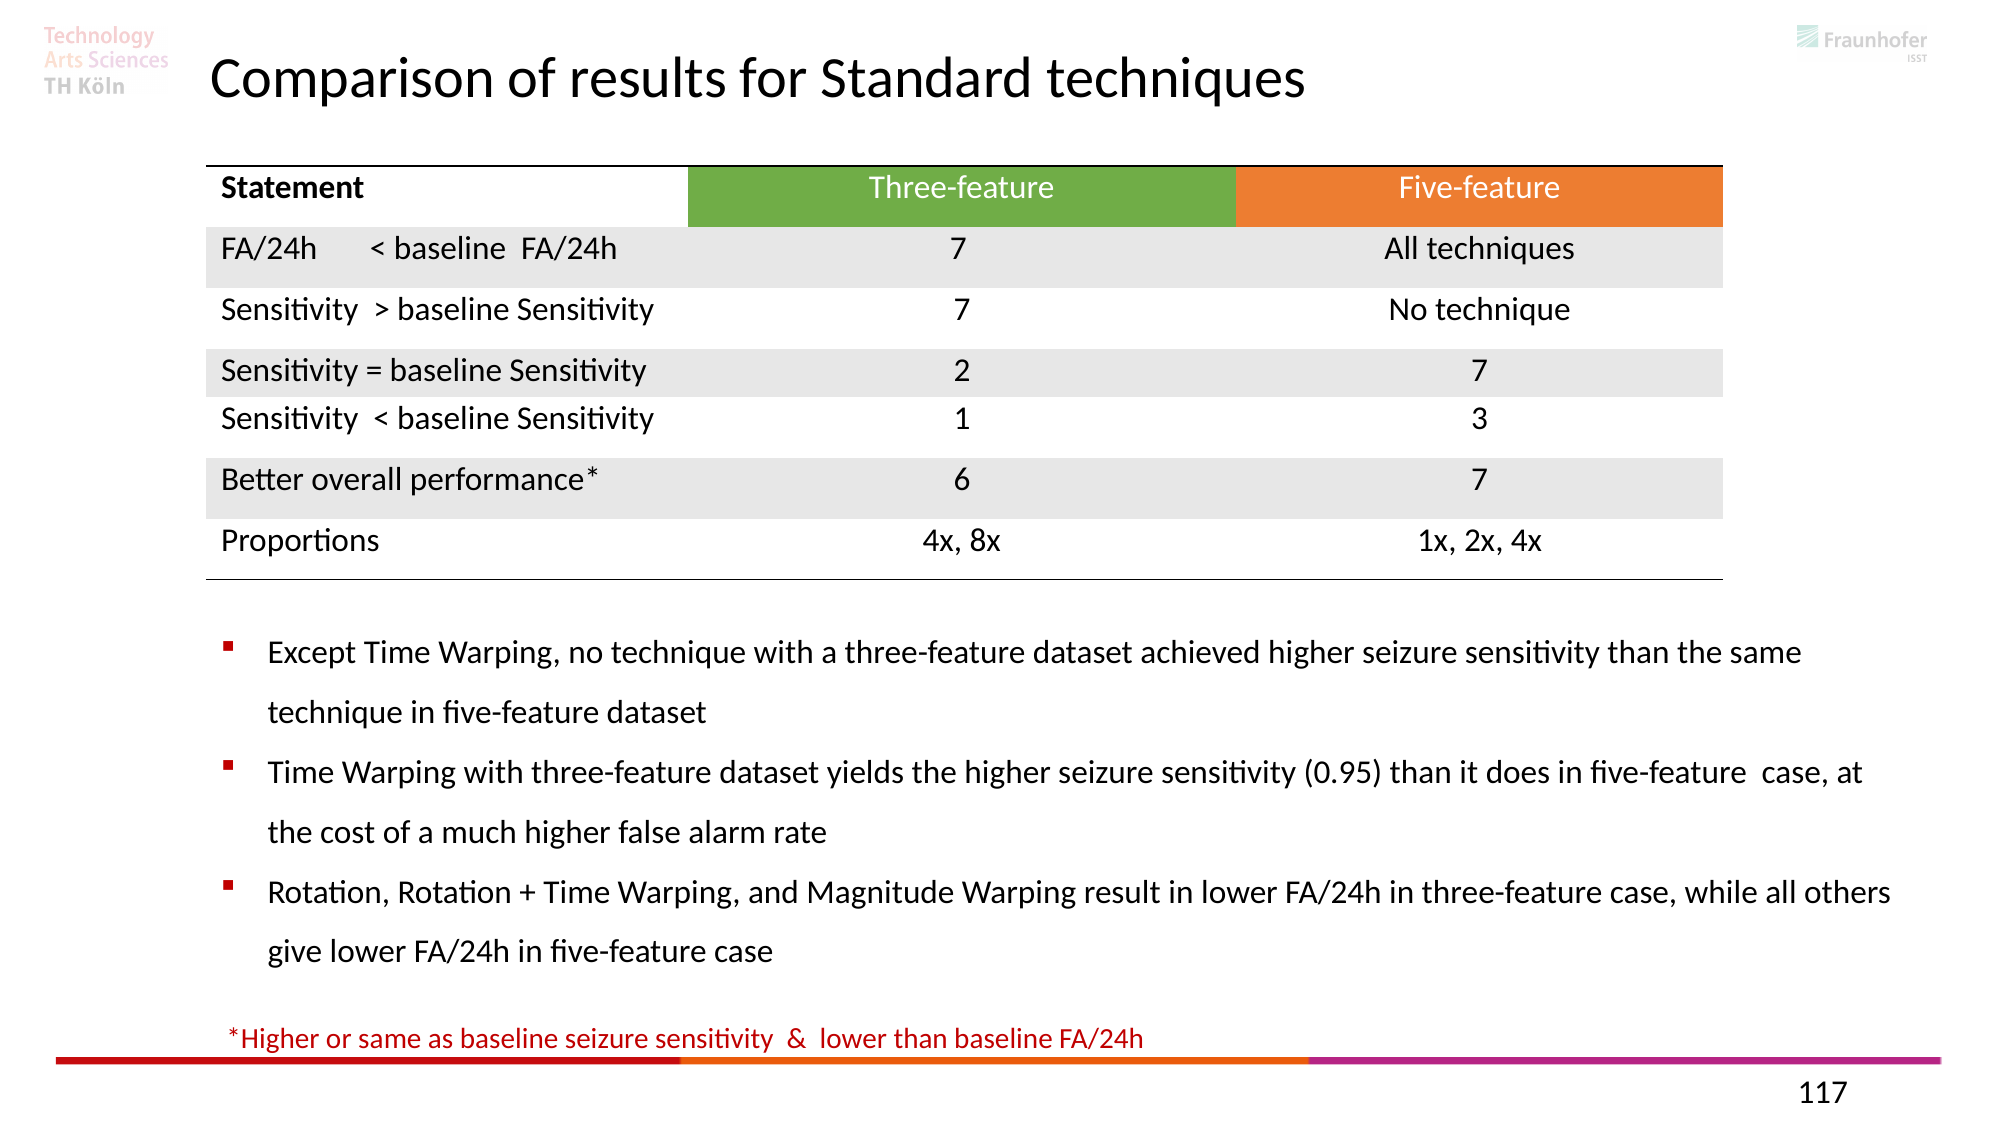

Comparison of results for Standard techniques
| Statement | Three-feature | Five-feature |
| --- | --- | --- |
| FA/24h < baseline FA/24h | 7 | All techniques |
| Sensitivity > baseline Sensitivity | 7 | No technique |
| Sensitivity = baseline Sensitivity | 2 | 7 |
| Sensitivity < baseline Sensitivity | 1 | 3 |
| Better overall performance\* | 6 | 7 |
| Proportions | 4x, 8x | 1x, 2x, 4x |
Except Time Warping, no technique with a three-feature dataset achieved higher seizure sensitivity than the same technique in five-feature dataset
Time Warping with three-feature dataset yields the higher seizure sensitivity (0.95) than it does in five-feature  case, at the cost of a much higher false alarm rate
Rotation, Rotation + Time Warping, and Magnitude Warping result in lower FA/24h in three-feature case, while all others give lower FA/24h in five-feature case
*Higher or same as baseline seizure sensitivity  &  lower than baseline FA/24h
117